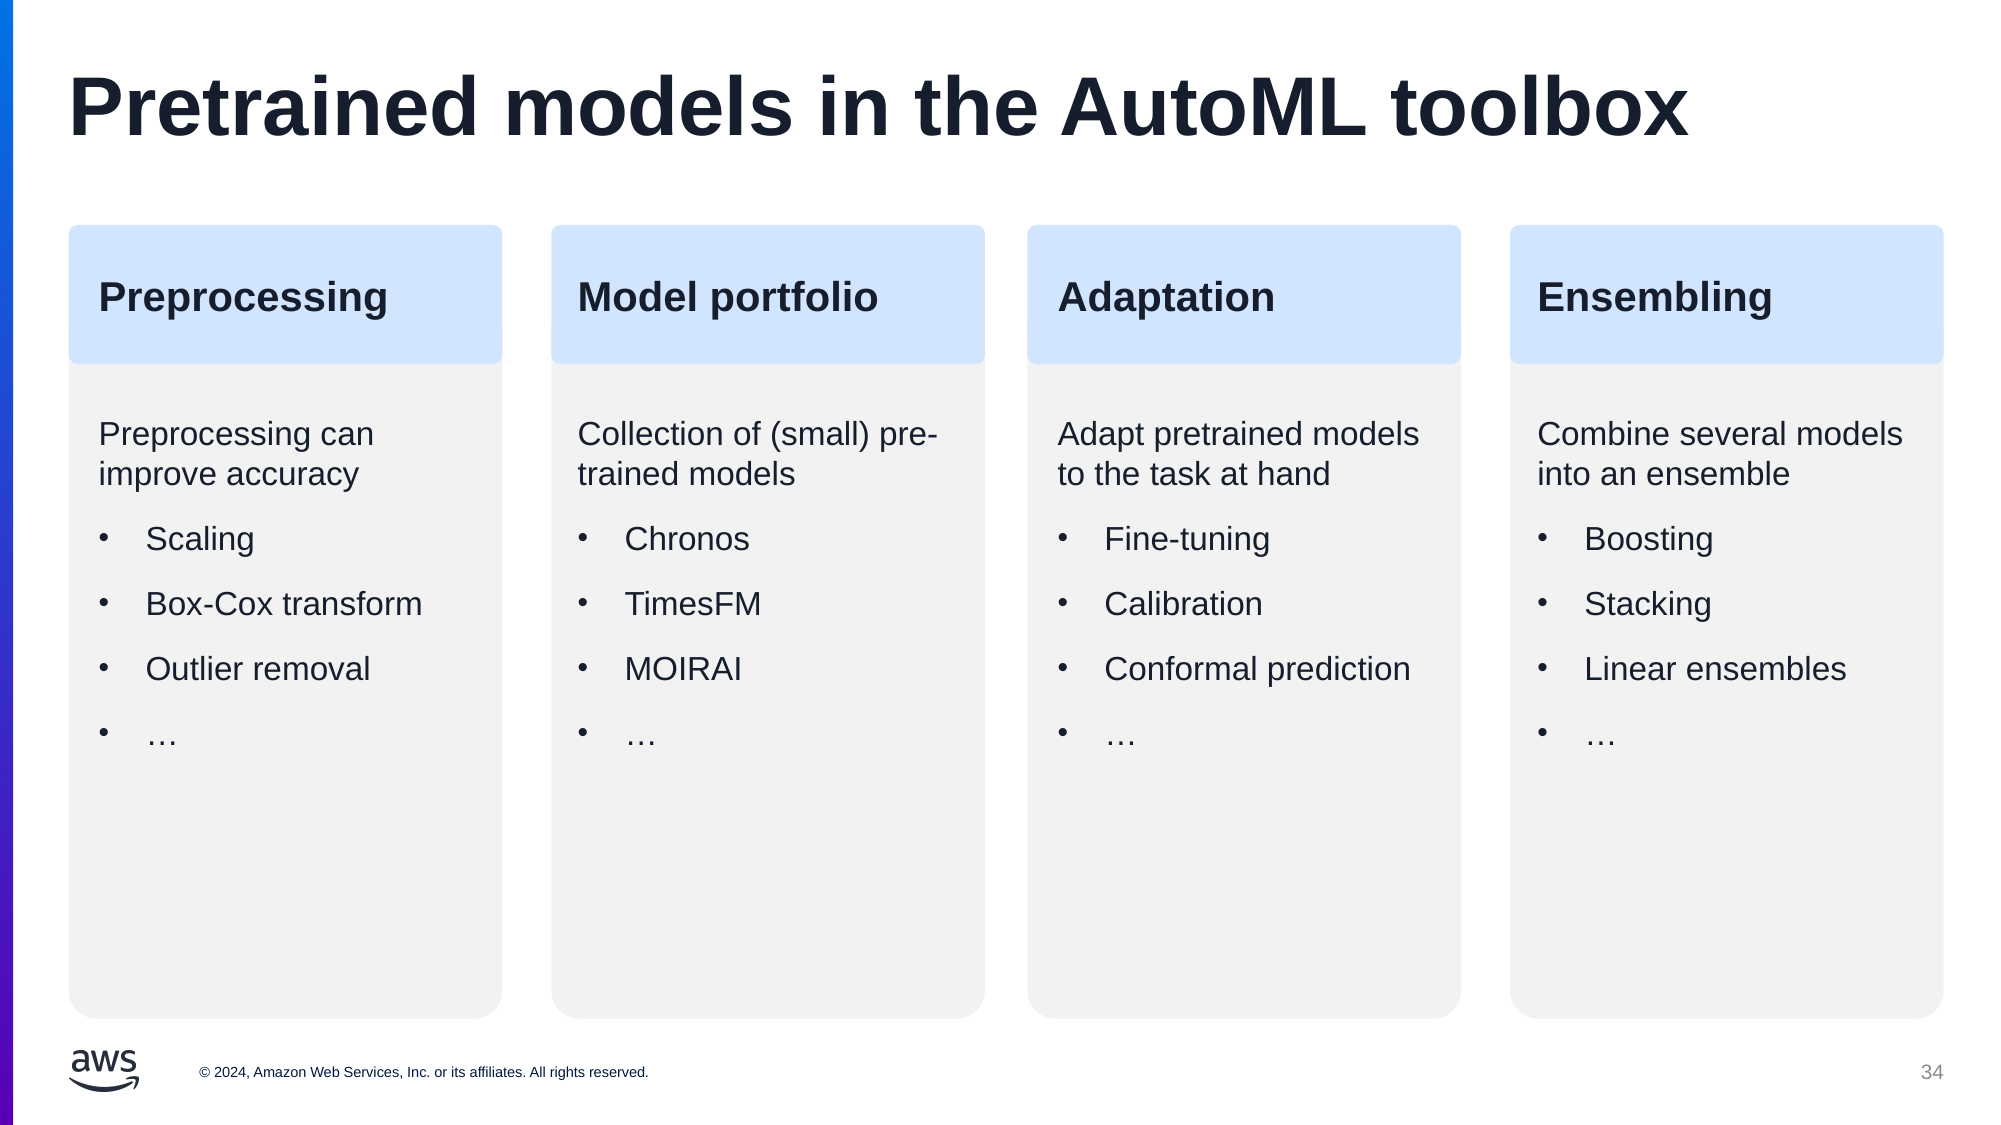

# Pretrained models in the AutoML toolbox
Preprocessing
Model portfolio
Adaptation
Ensembling
Preprocessing can improve accuracy
Scaling
Box-Cox transform
Outlier removal
…

Collection of (small) pre-trained models
Chronos
TimesFM
MOIRAI
…
Adapt pretrained models to the task at hand
Fine-tuning
Calibration
Conformal prediction
…
Combine several models into an ensemble
Boosting
Stacking
Linear ensembles
…
34